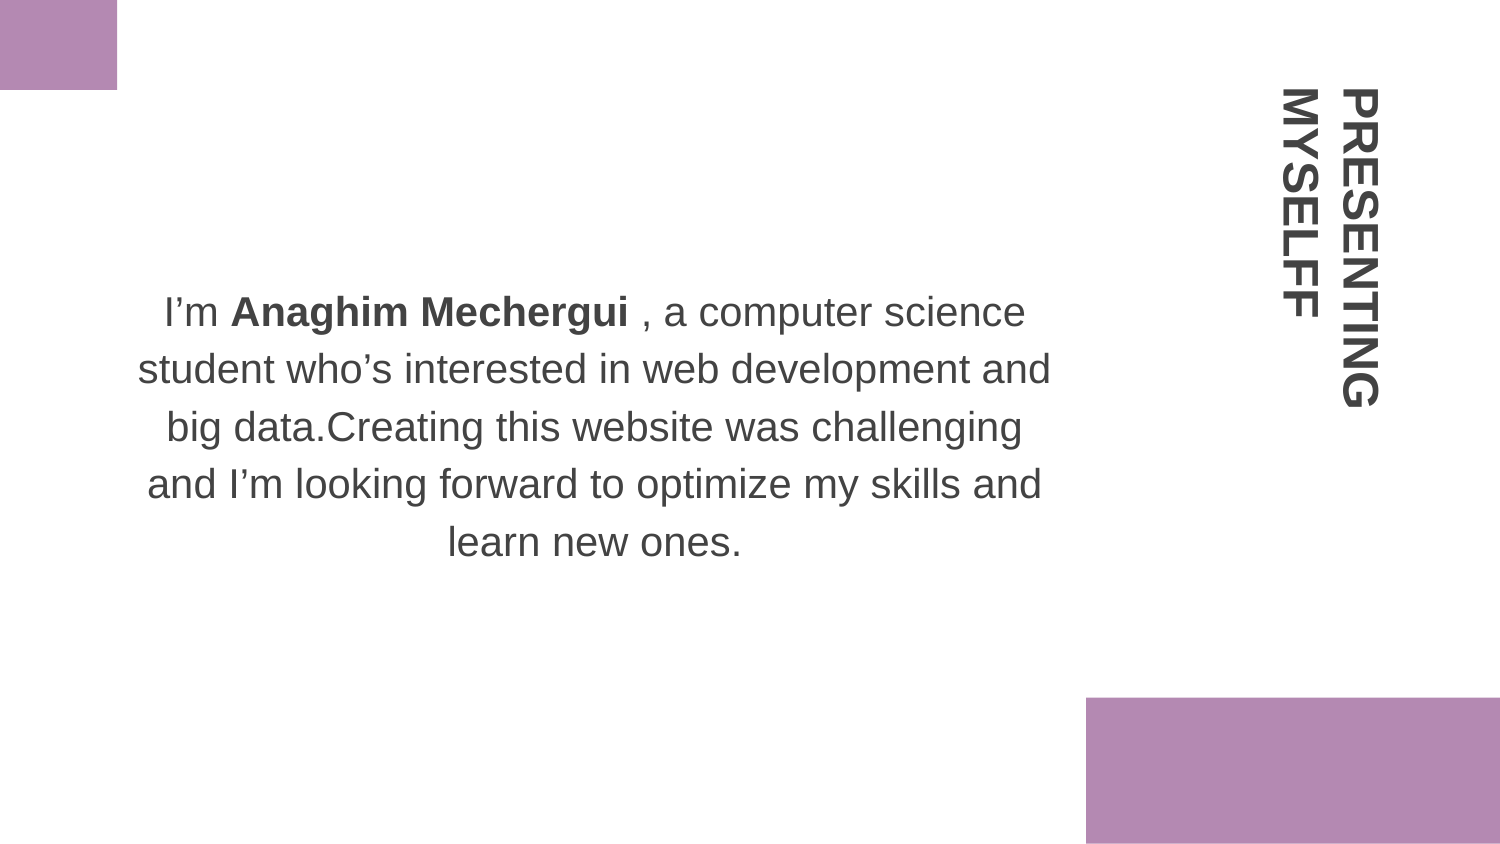

I’m Anaghim Mechergui , a computer science student who’s interested in web development and big data.Creating this website was challenging and I’m looking forward to optimize my skills and learn new ones.

# PRESENTING MYSELFF